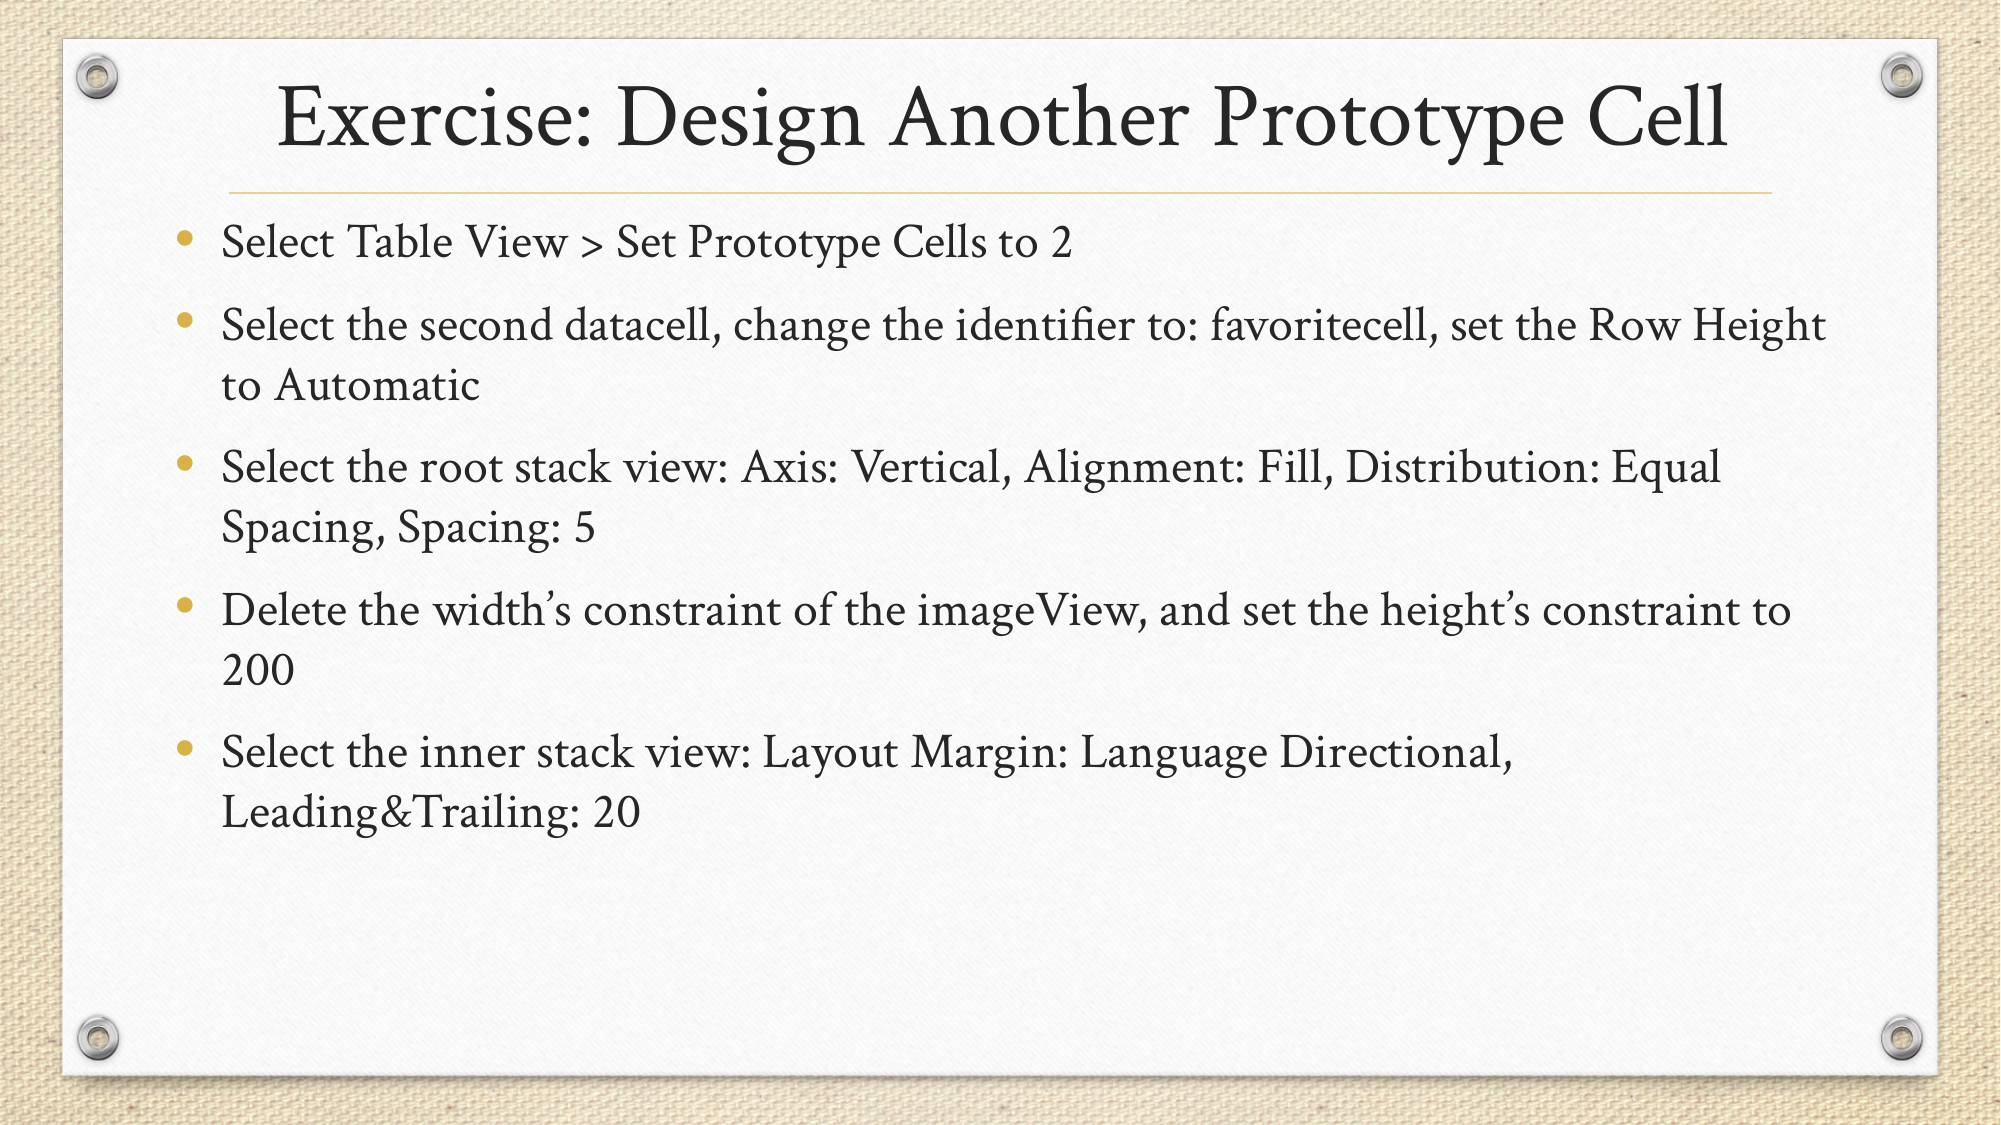

# Exercise: Design Another Prototype Cell
Select Table View > Set Prototype Cells to 2
Select the second datacell, change the identifier to: favoritecell, set the Row Height to Automatic
Select the root stack view: Axis: Vertical, Alignment: Fill, Distribution: Equal Spacing, Spacing: 5
Delete the width’s constraint of the imageView, and set the height’s constraint to 200
Select the inner stack view: Layout Margin: Language Directional, Leading&Trailing: 20